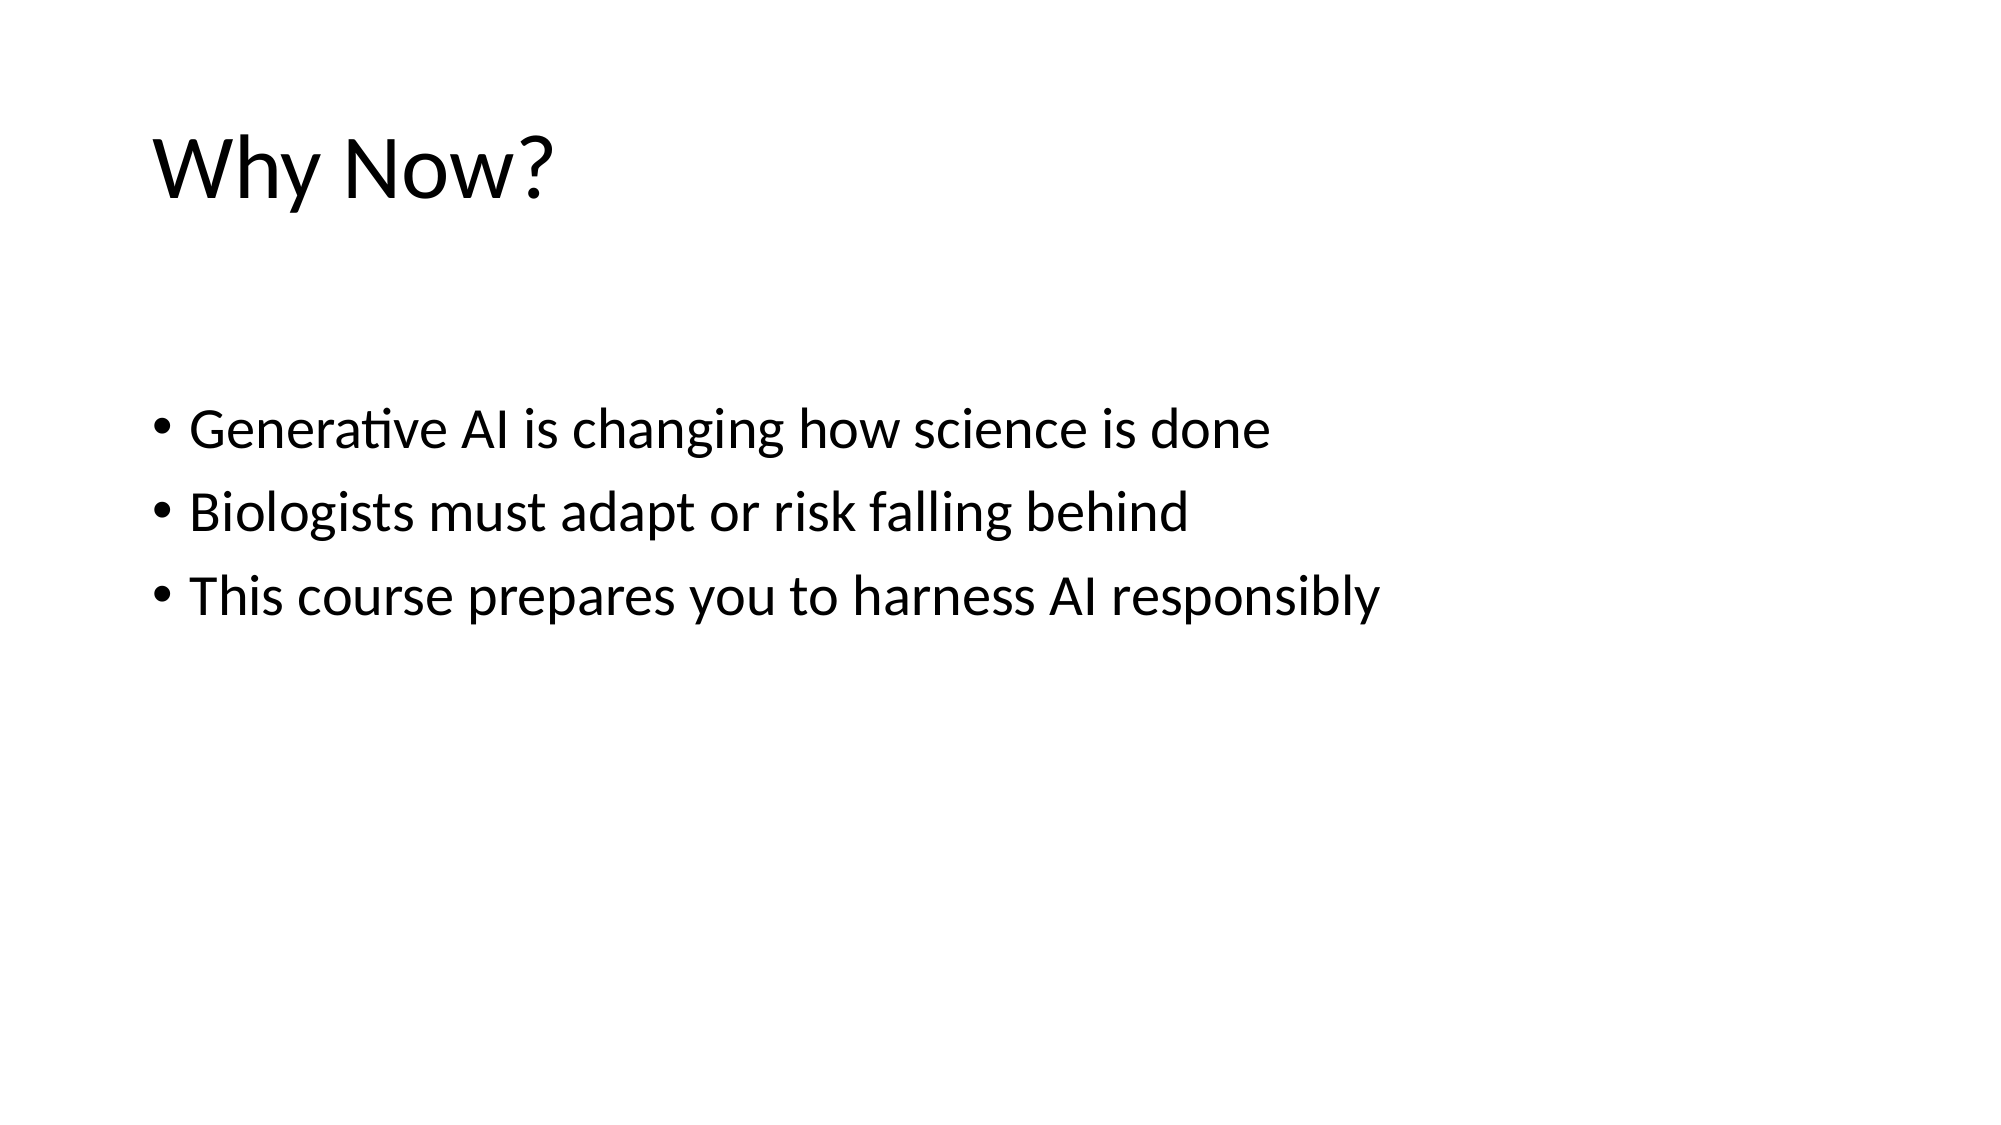

# Why Now?

Generative AI is changing how science is done
Biologists must adapt or risk falling behind
This course prepares you to harness AI responsibly